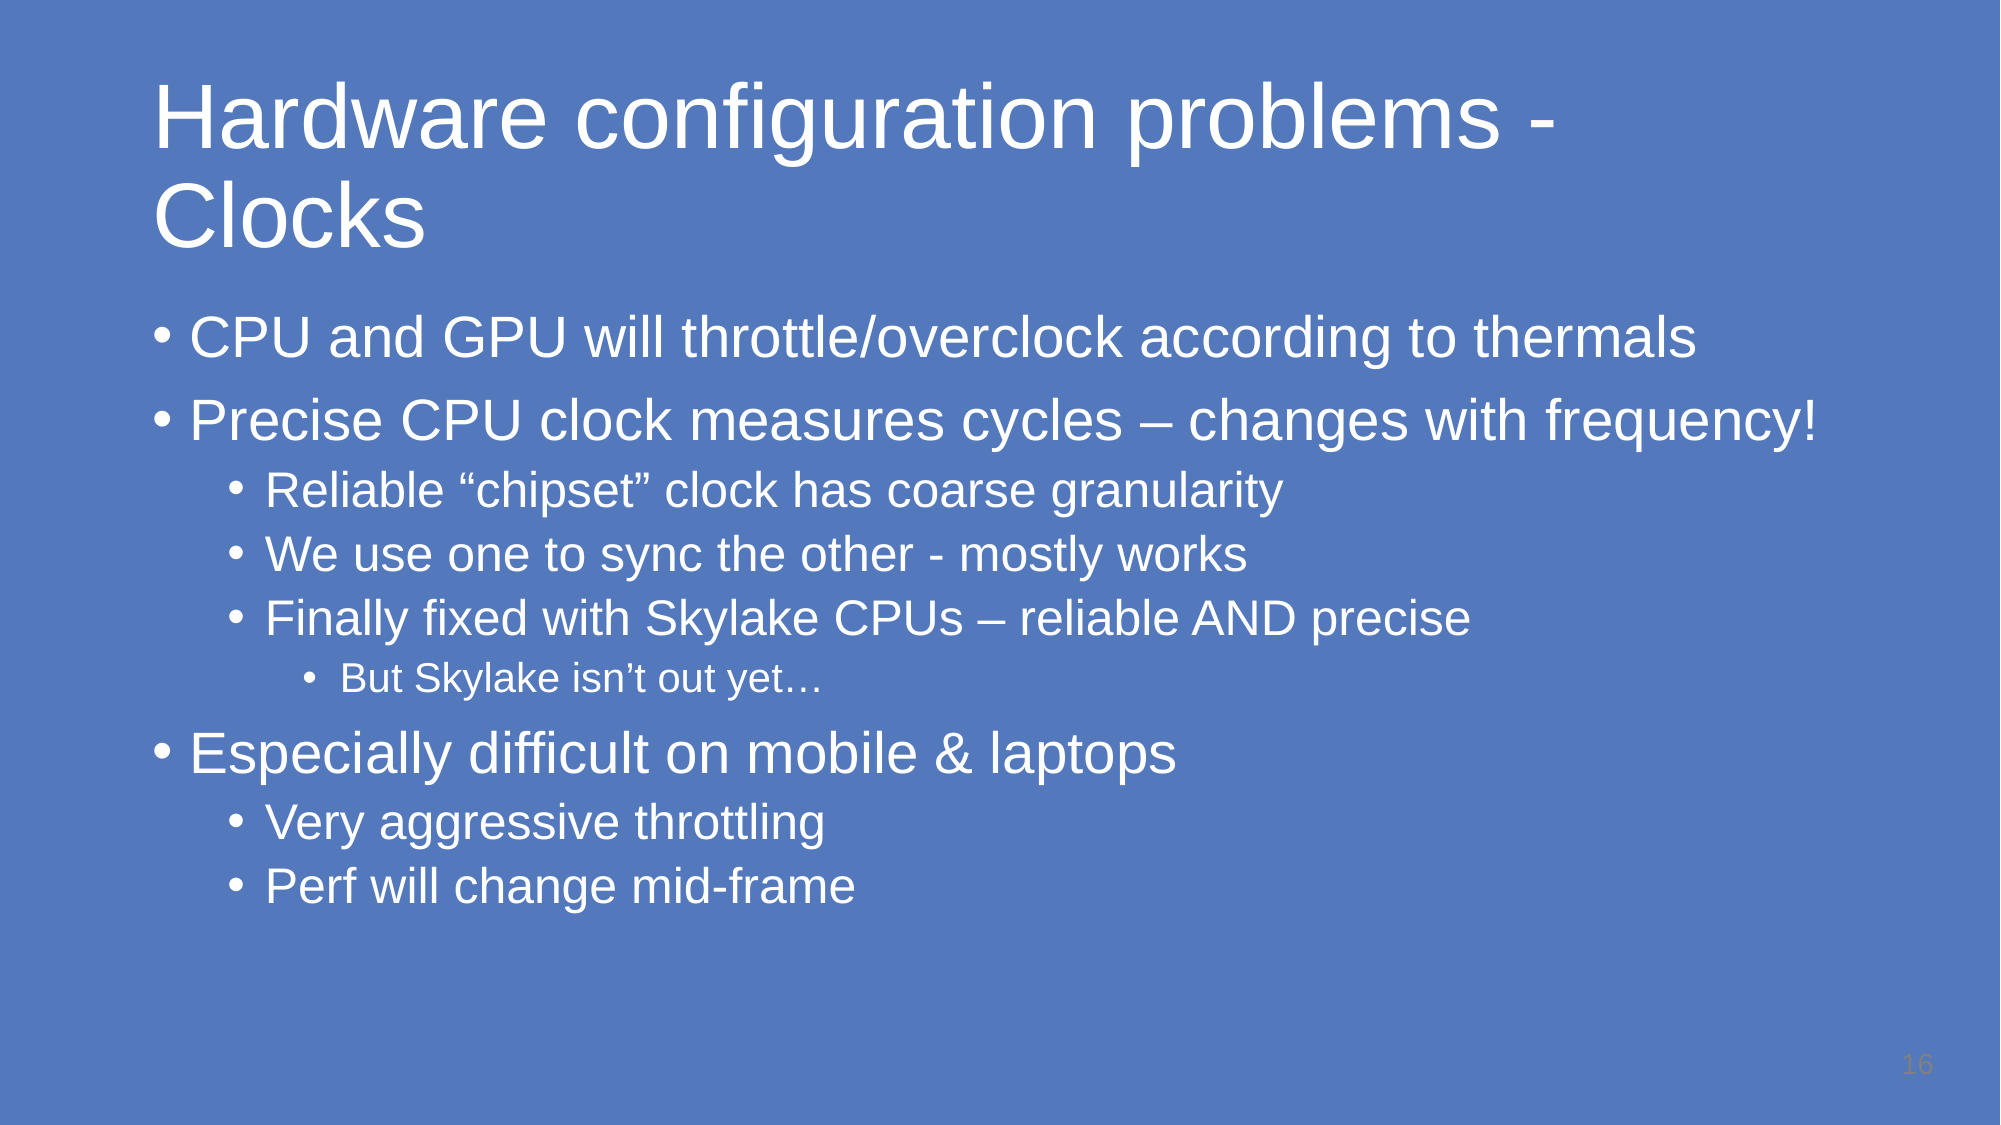

# Hardware configuration problems - Clocks
CPU and GPU will throttle/overclock according to thermals
Precise CPU clock measures cycles – changes with frequency!
Reliable “chipset” clock has coarse granularity
We use one to sync the other - mostly works
Finally fixed with Skylake CPUs – reliable AND precise
But Skylake isn’t out yet…
Especially difficult on mobile & laptops
Very aggressive throttling
Perf will change mid-frame
16